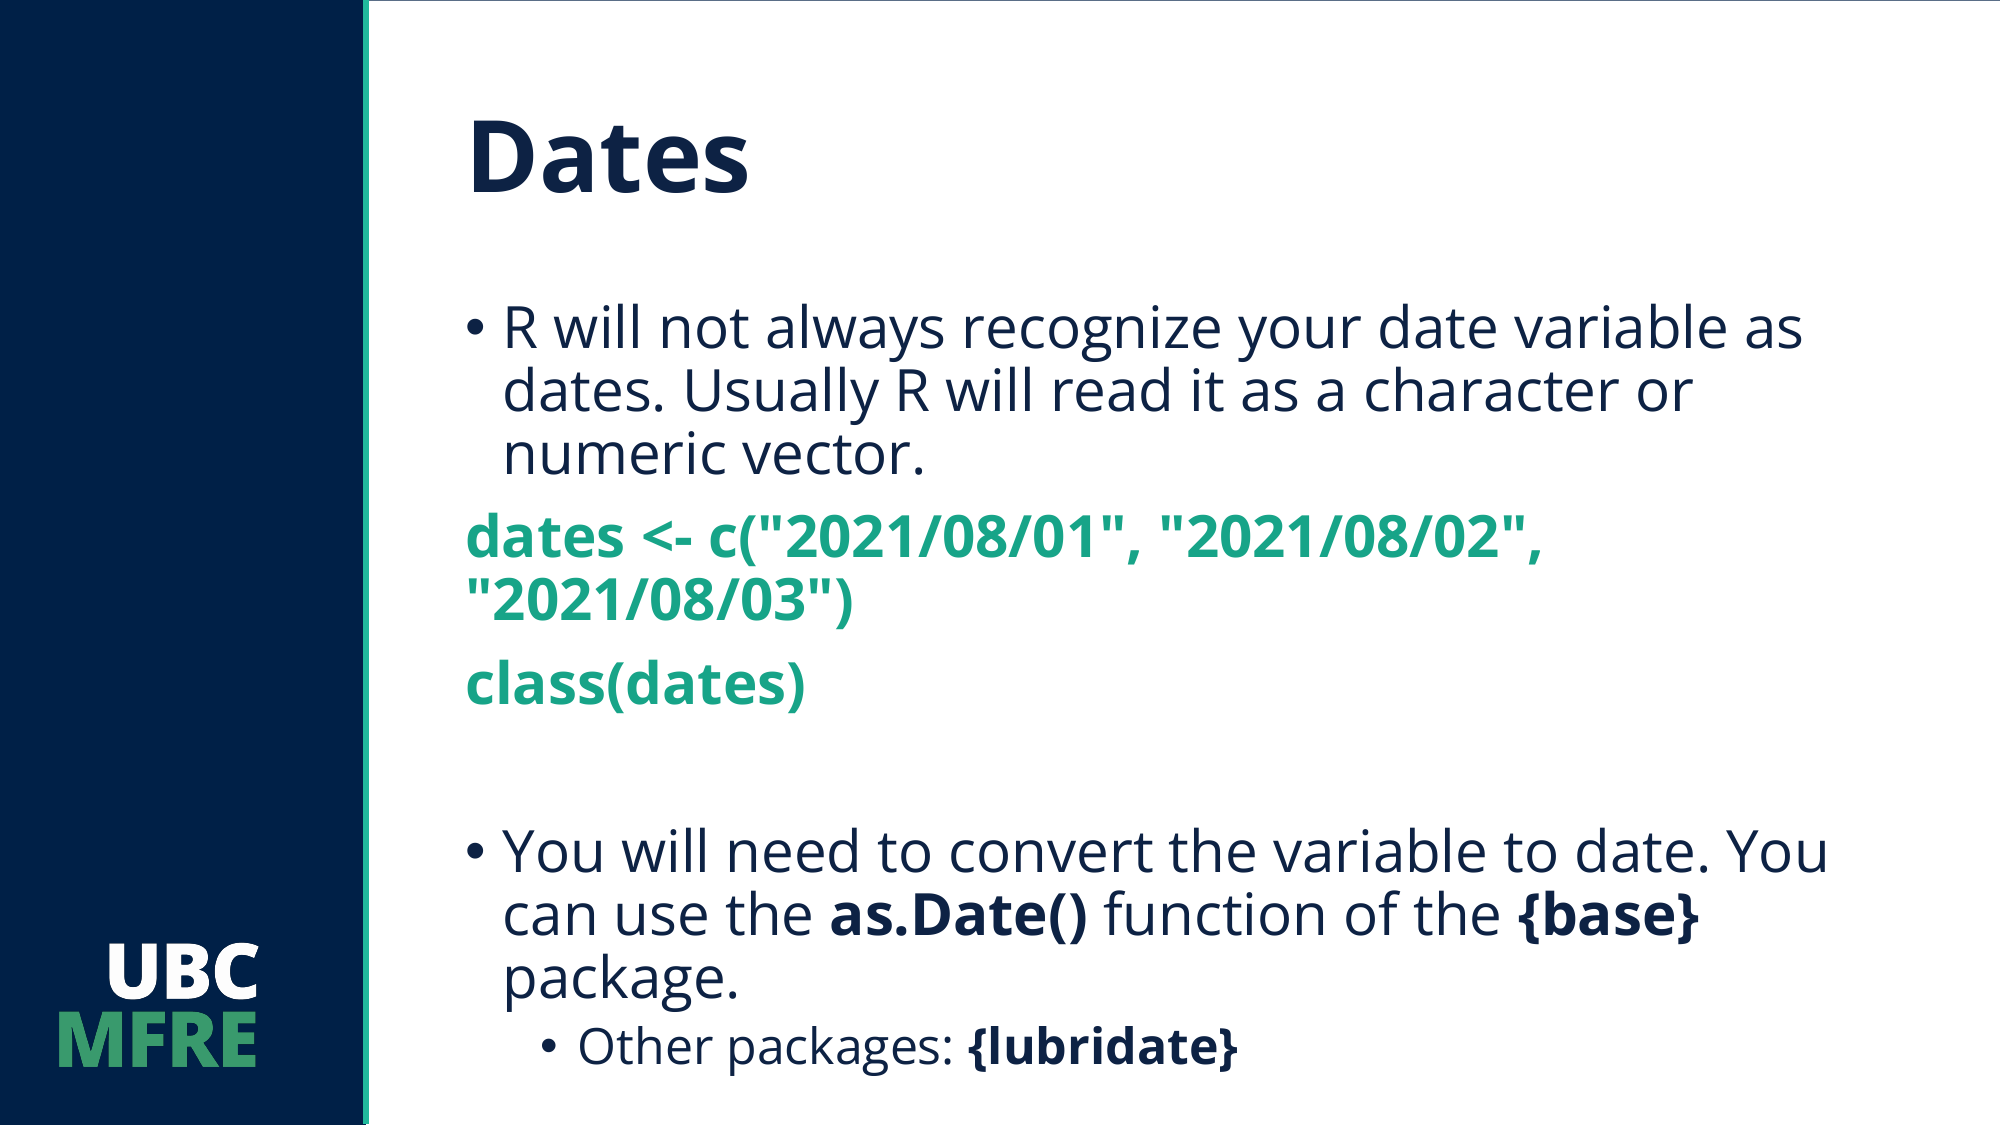

# Dates
R will not always recognize your date variable as dates. Usually R will read it as a character or numeric vector.
dates <- c("2021/08/01", "2021/08/02", "2021/08/03")
class(dates)

You will need to convert the variable to date. You can use the as.Date() function of the {base} package.
Other packages: {lubridate}